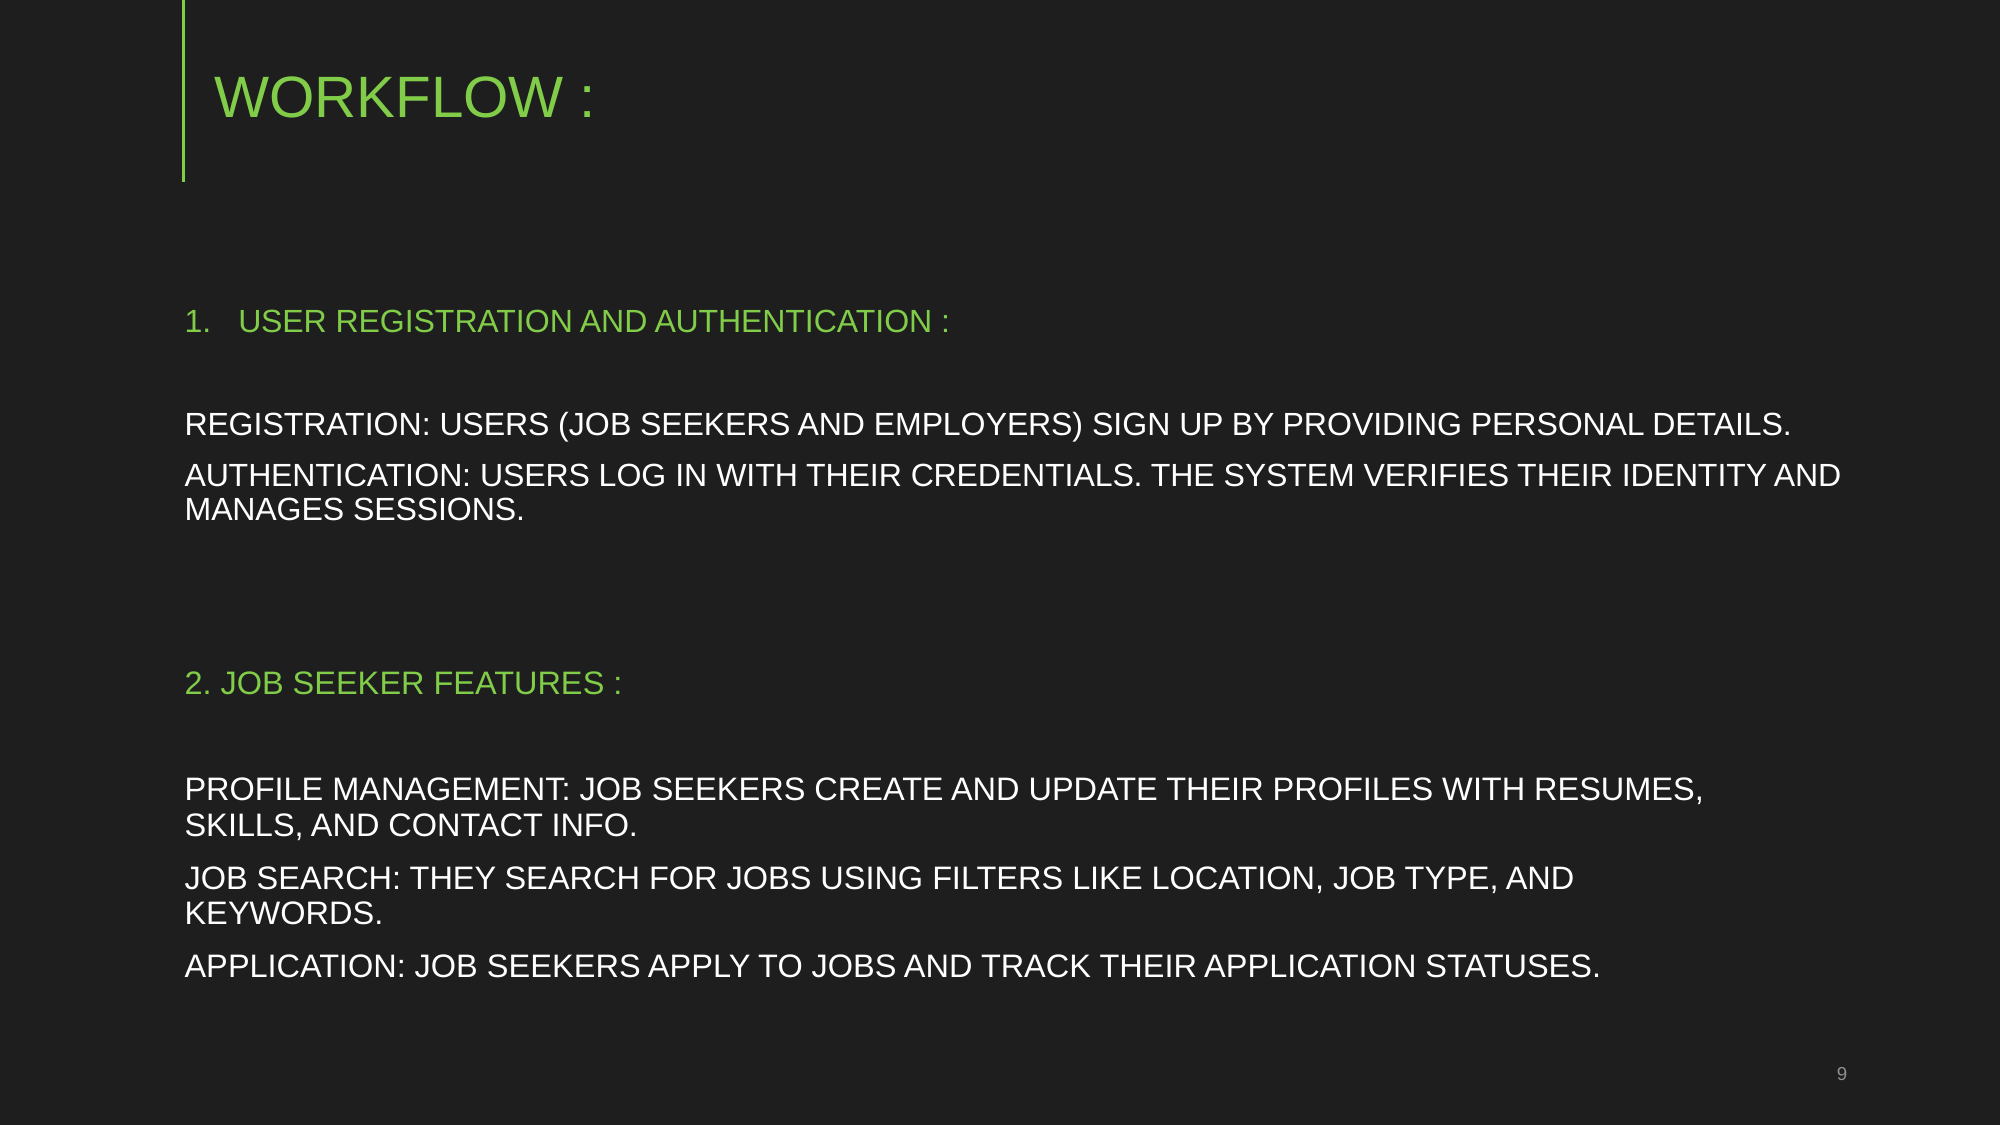

# Workflow :
User Registration and Authentication :

Registration: Users (job seekers and employers) sign up by providing personal details.
Authentication: Users log in with their credentials. The system verifies their identity and manages sessions.

2. Job seeker features :

Profile Management: Job seekers create and update their profiles with resumes, skills, and contact info.
Job Search: They search for jobs using filters like location, job type, and keywords.
Application: Job seekers apply to jobs and track their application statuses.

9